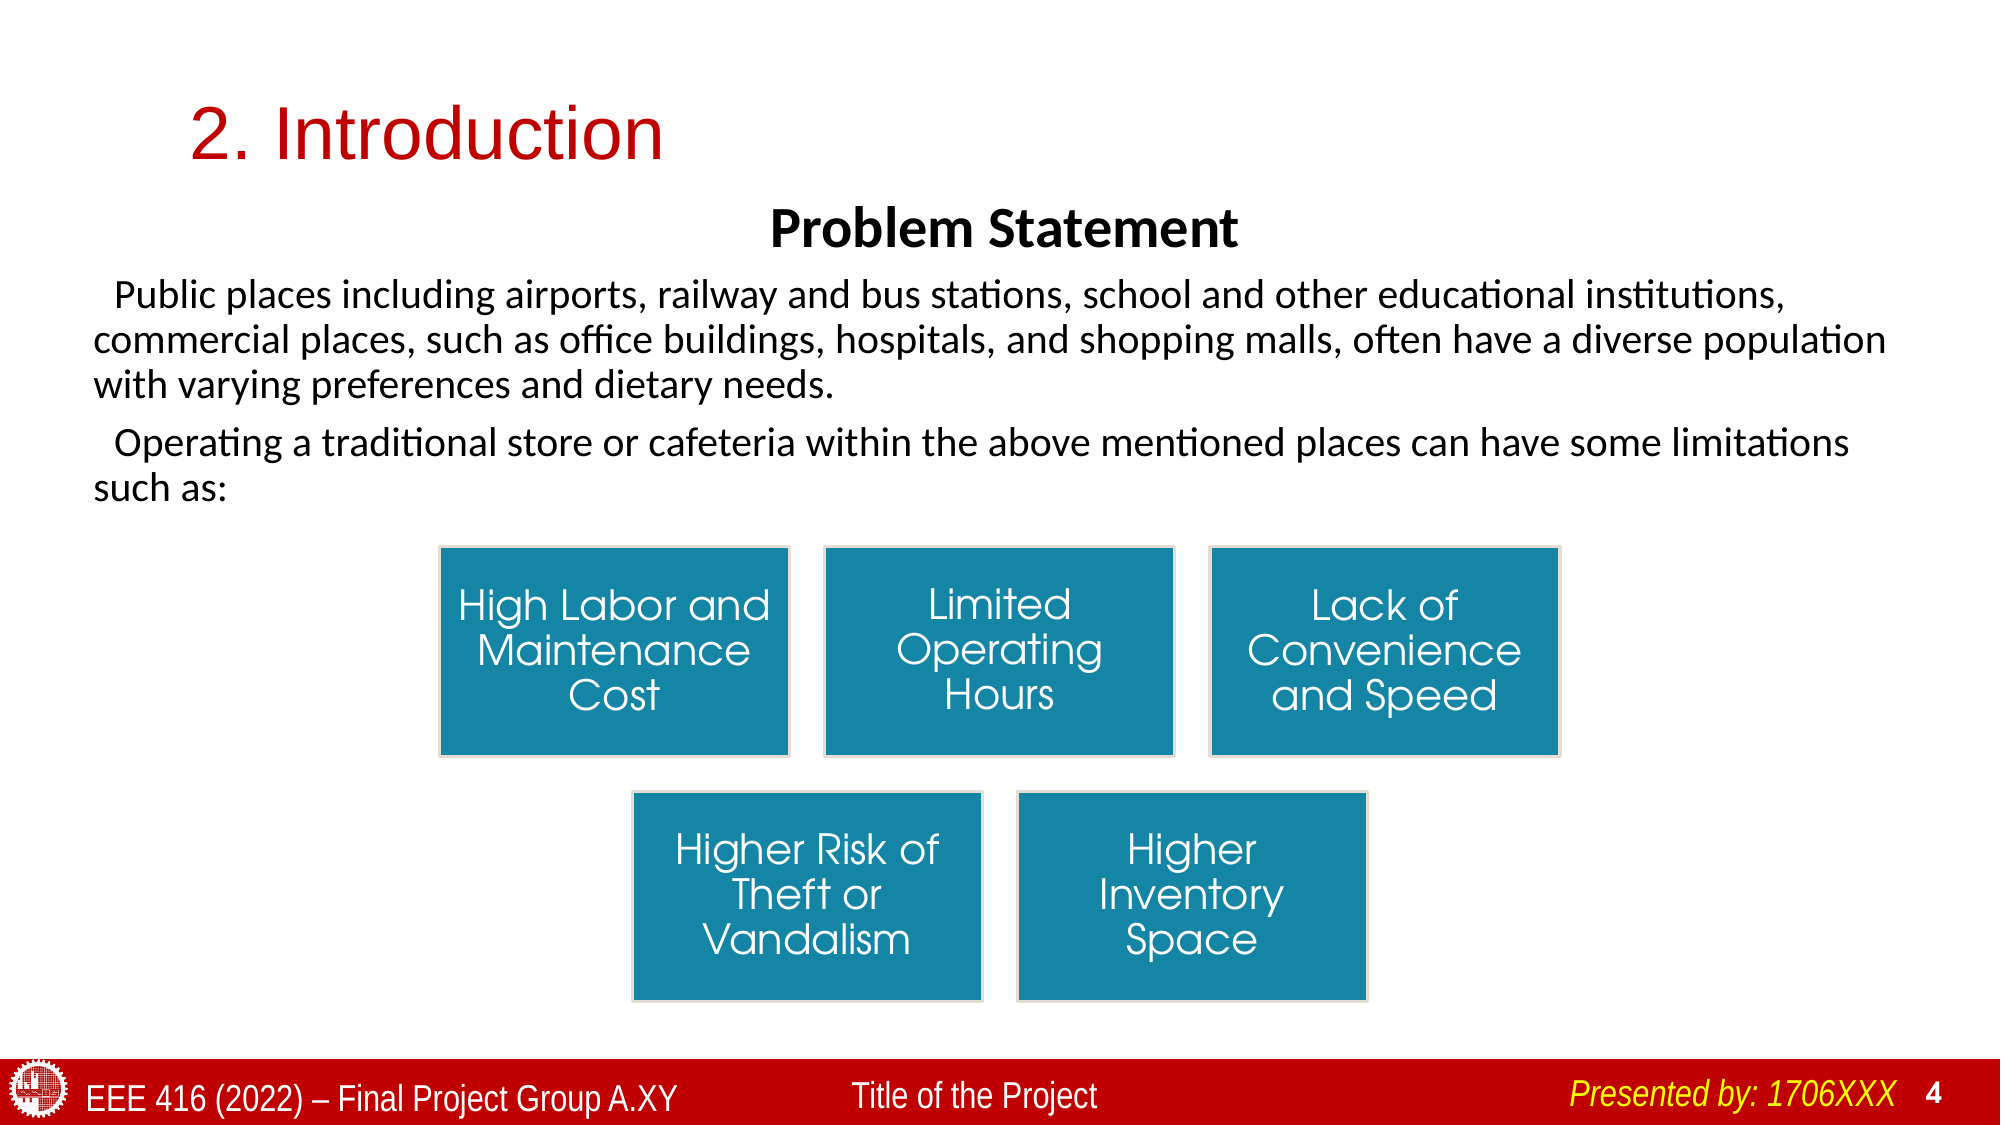

# 2. Introduction
Problem Statement
Public places including airports, railway and bus stations, school and other educational institutions, commercial places, such as office buildings, hospitals, and shopping malls, often have a diverse population with varying preferences and dietary needs.
Operating a traditional store or cafeteria within the above mentioned places can have some limitations such as:

High Labor and Maintenance Cost
Limited Operating Hours
Lack of Convenience and Speed
Higher Risk of Theft or Vandalism
Higher Inventory Space
Presented by: 1706XXX
Title of the Project
EEE 416 (2022) – Final Project Group A.XY
4